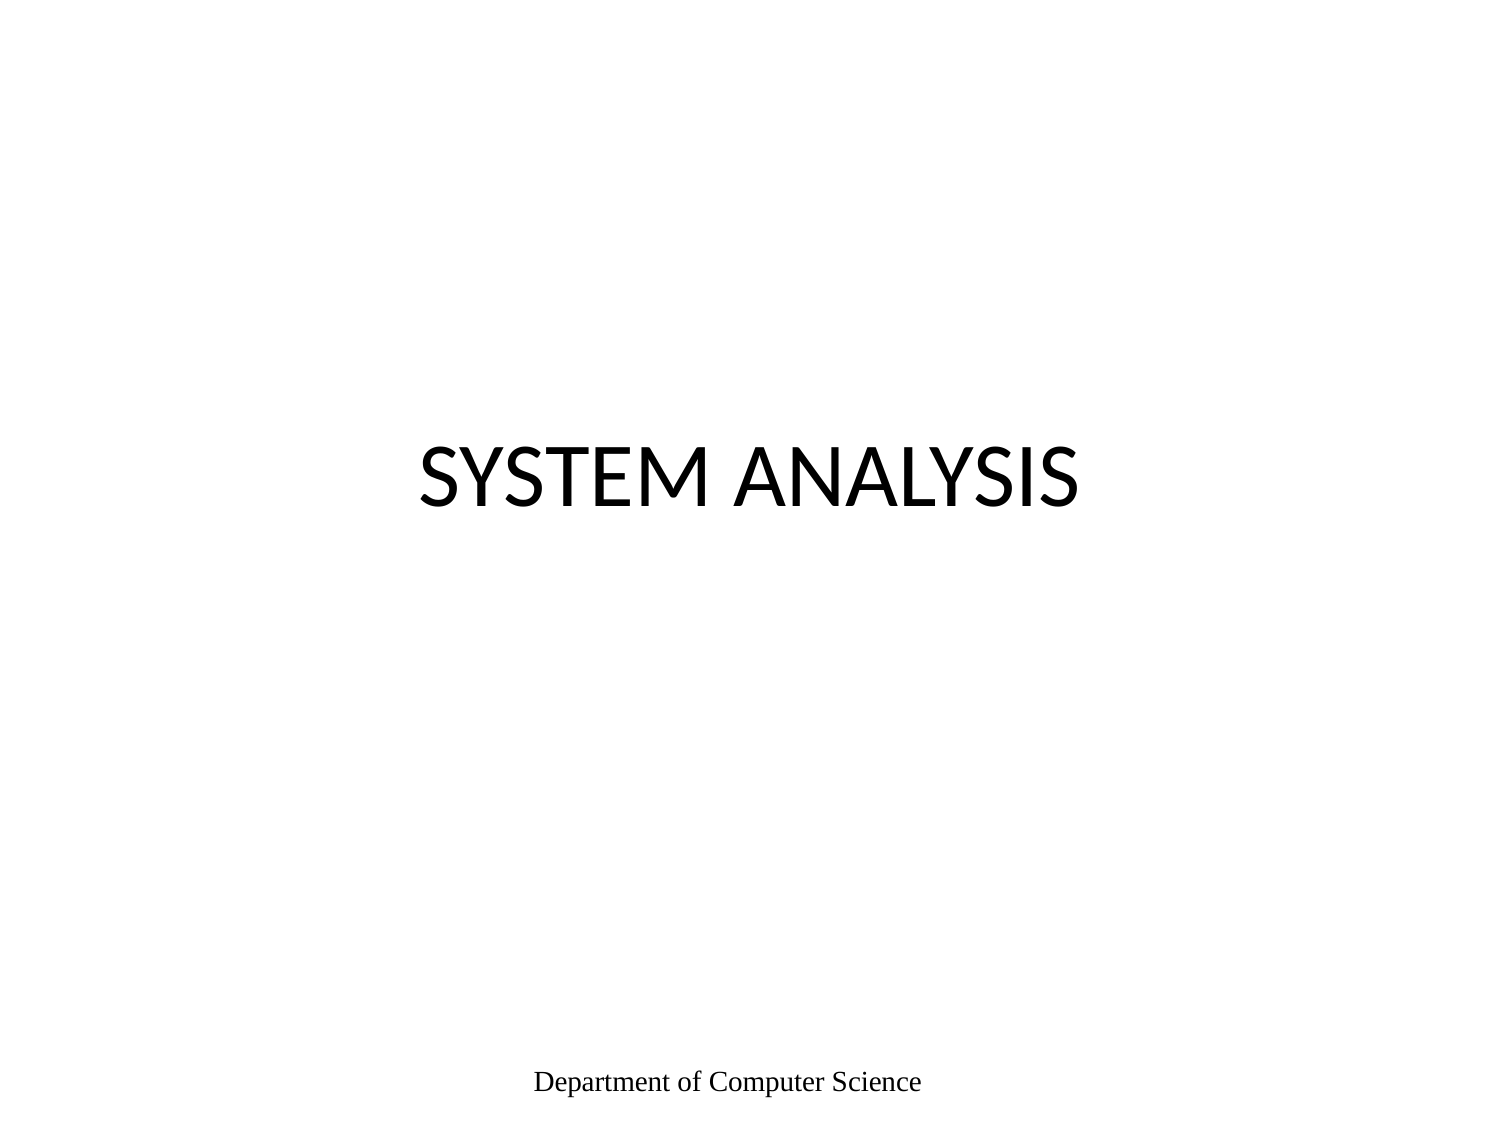

# SYSTEM ANALYSIS
5
Department of Computer Science